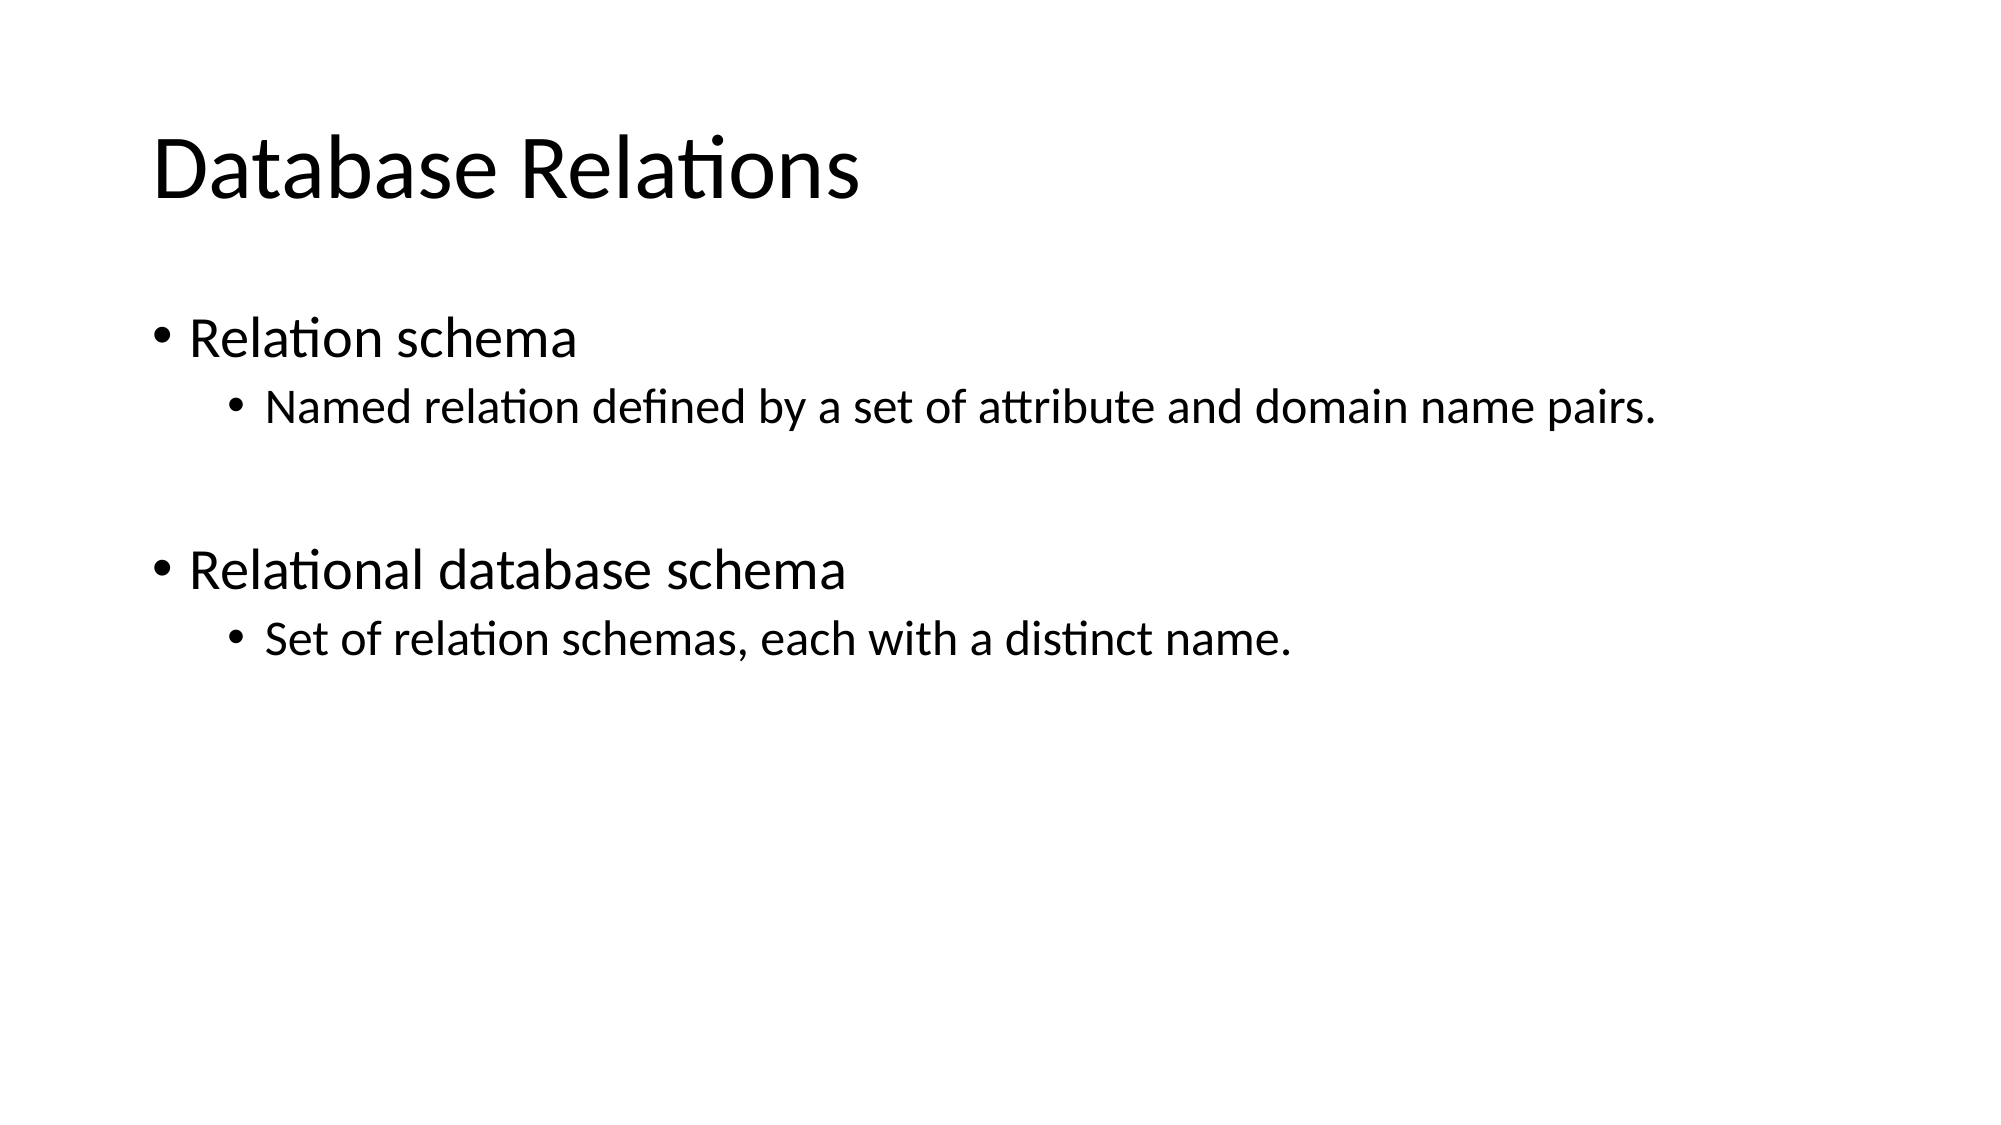

# Database Relations
Relation schema
Named relation defined by a set of attribute and domain name pairs.

Relational database schema
Set of relation schemas, each with a distinct name.